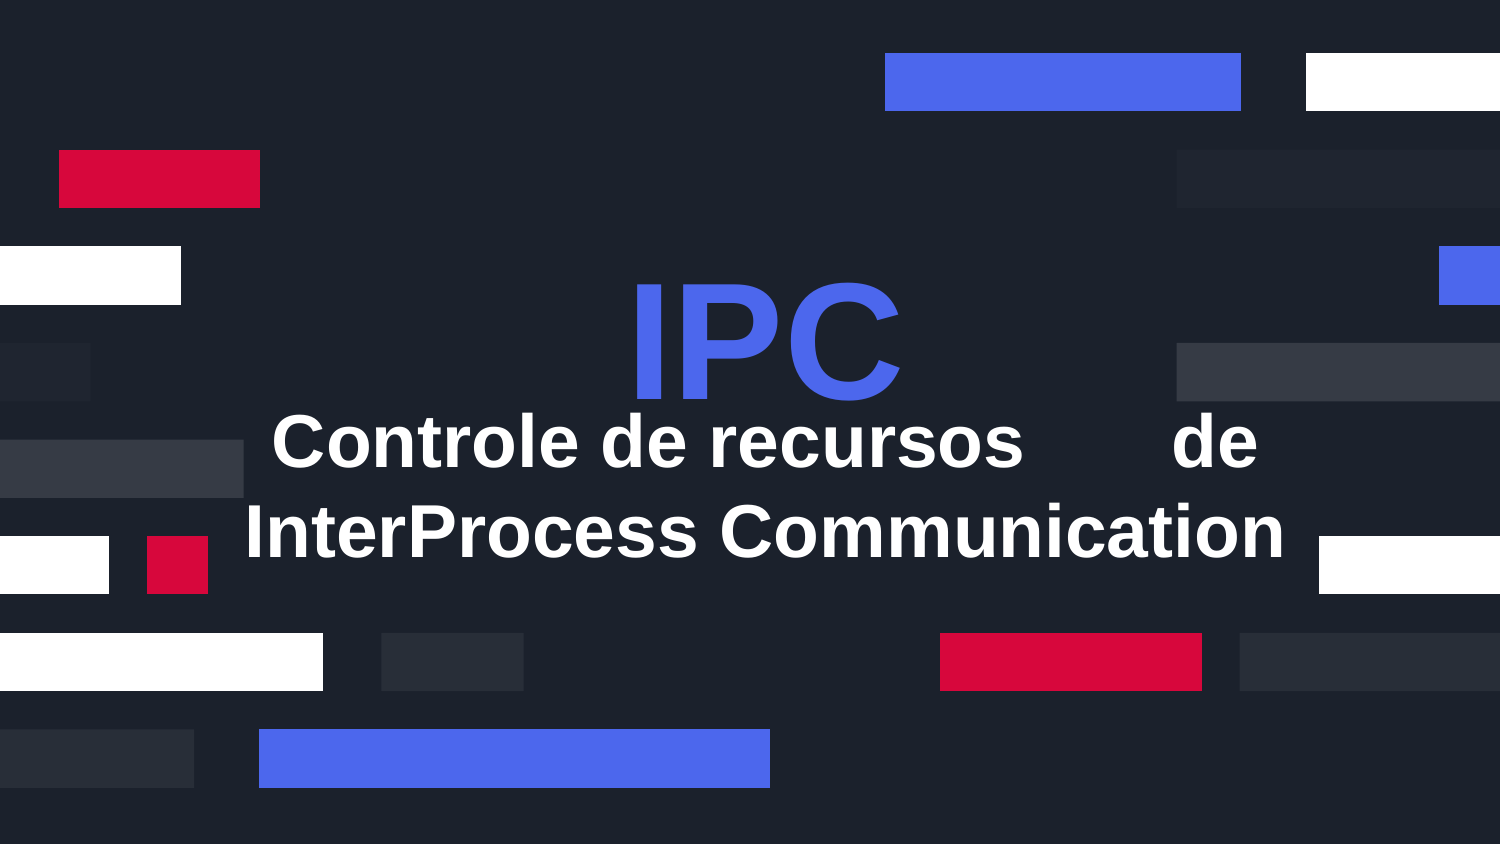

IPC
# Controle de recursos	de InterProcess Communication